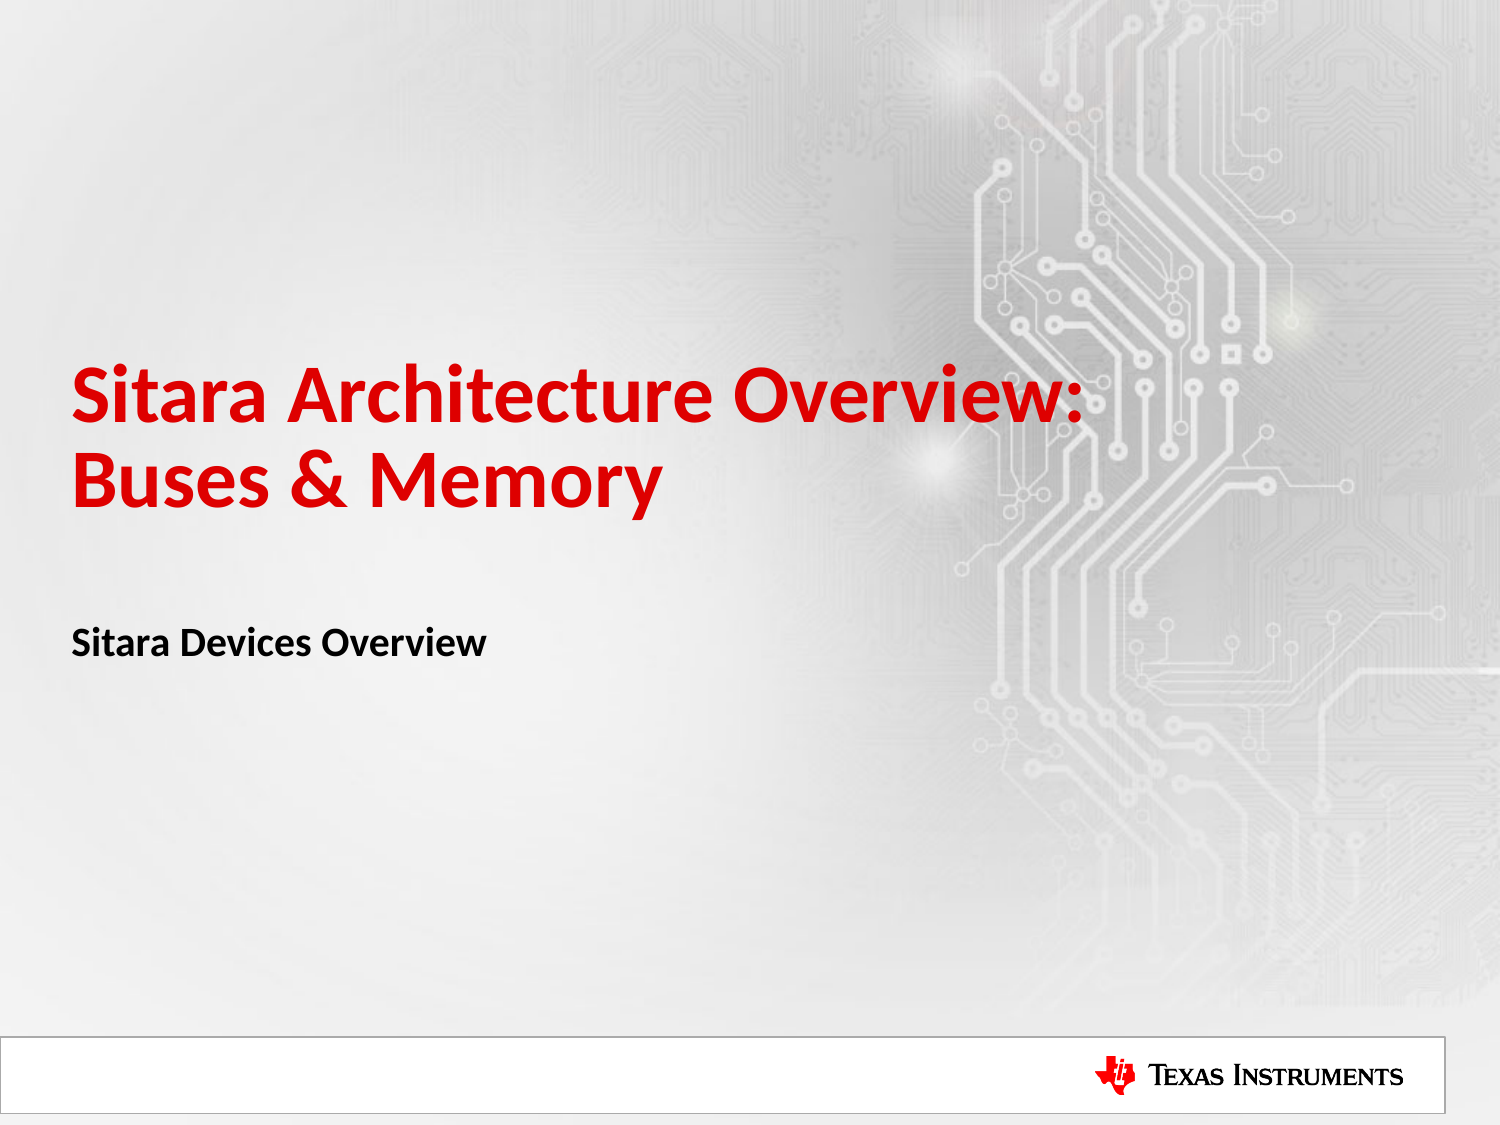

# Sitara Architecture Overview: Buses & Memory
Sitara Devices Overview